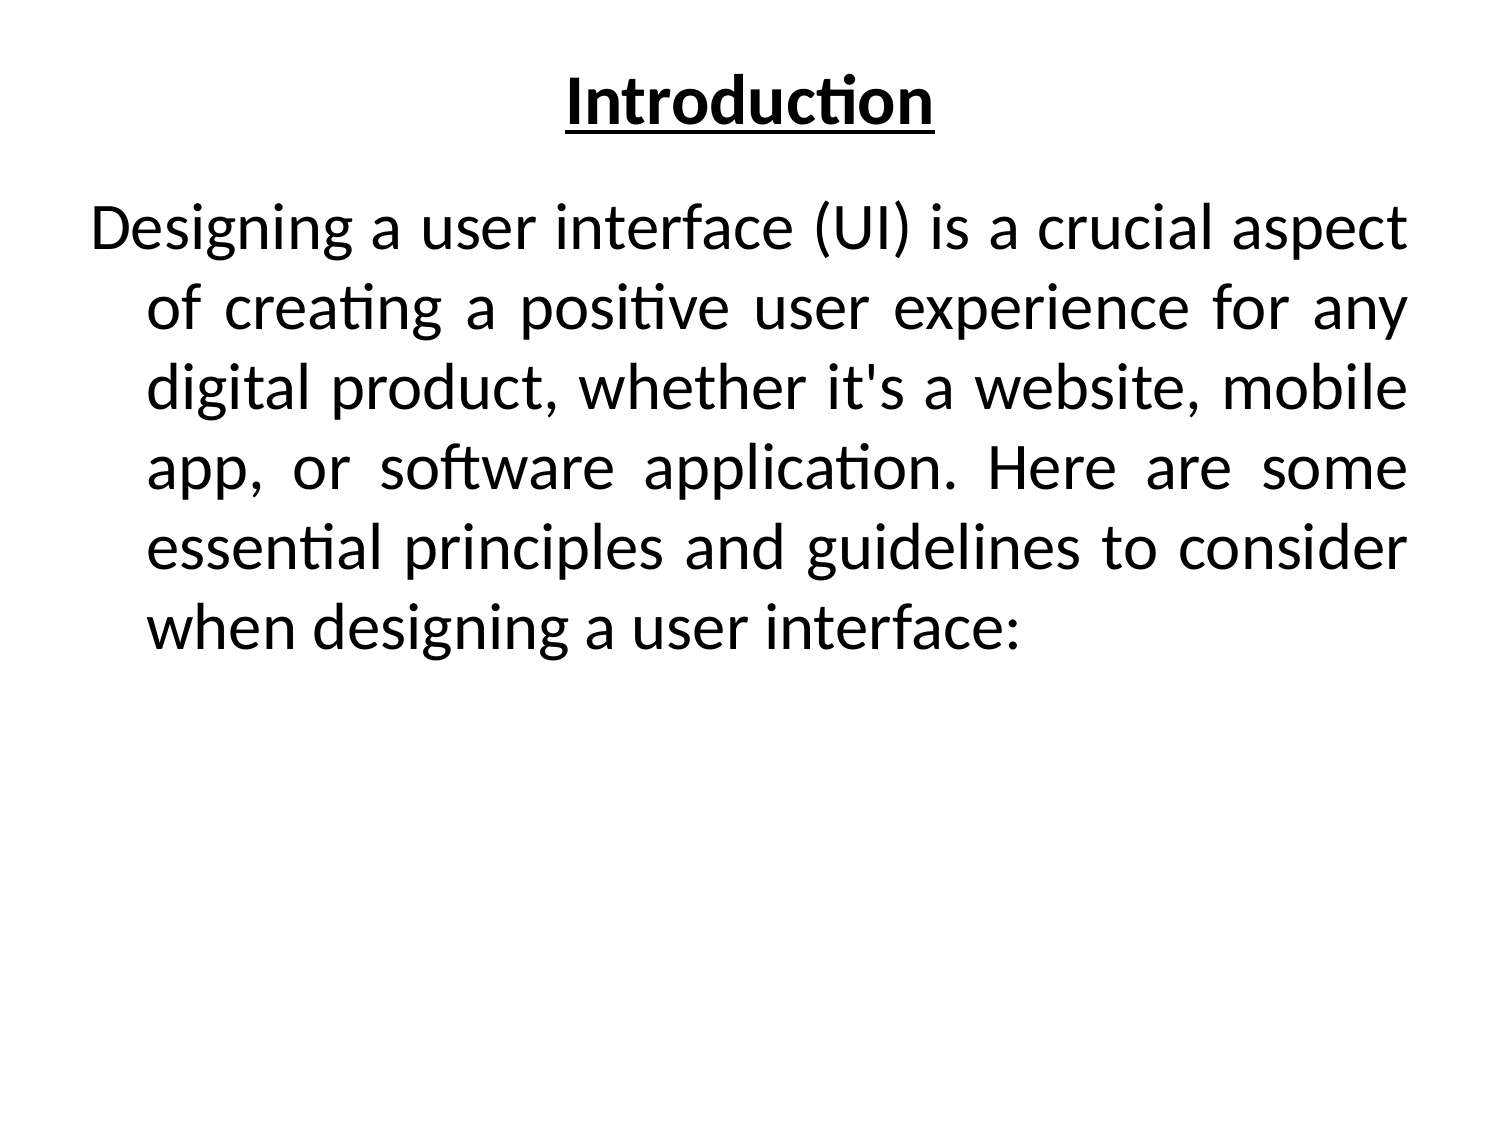

# Introduction
Designing a user interface (UI) is a crucial aspect of creating a positive user experience for any digital product, whether it's a website, mobile app, or software application. Here are some essential principles and guidelines to consider when designing a user interface: